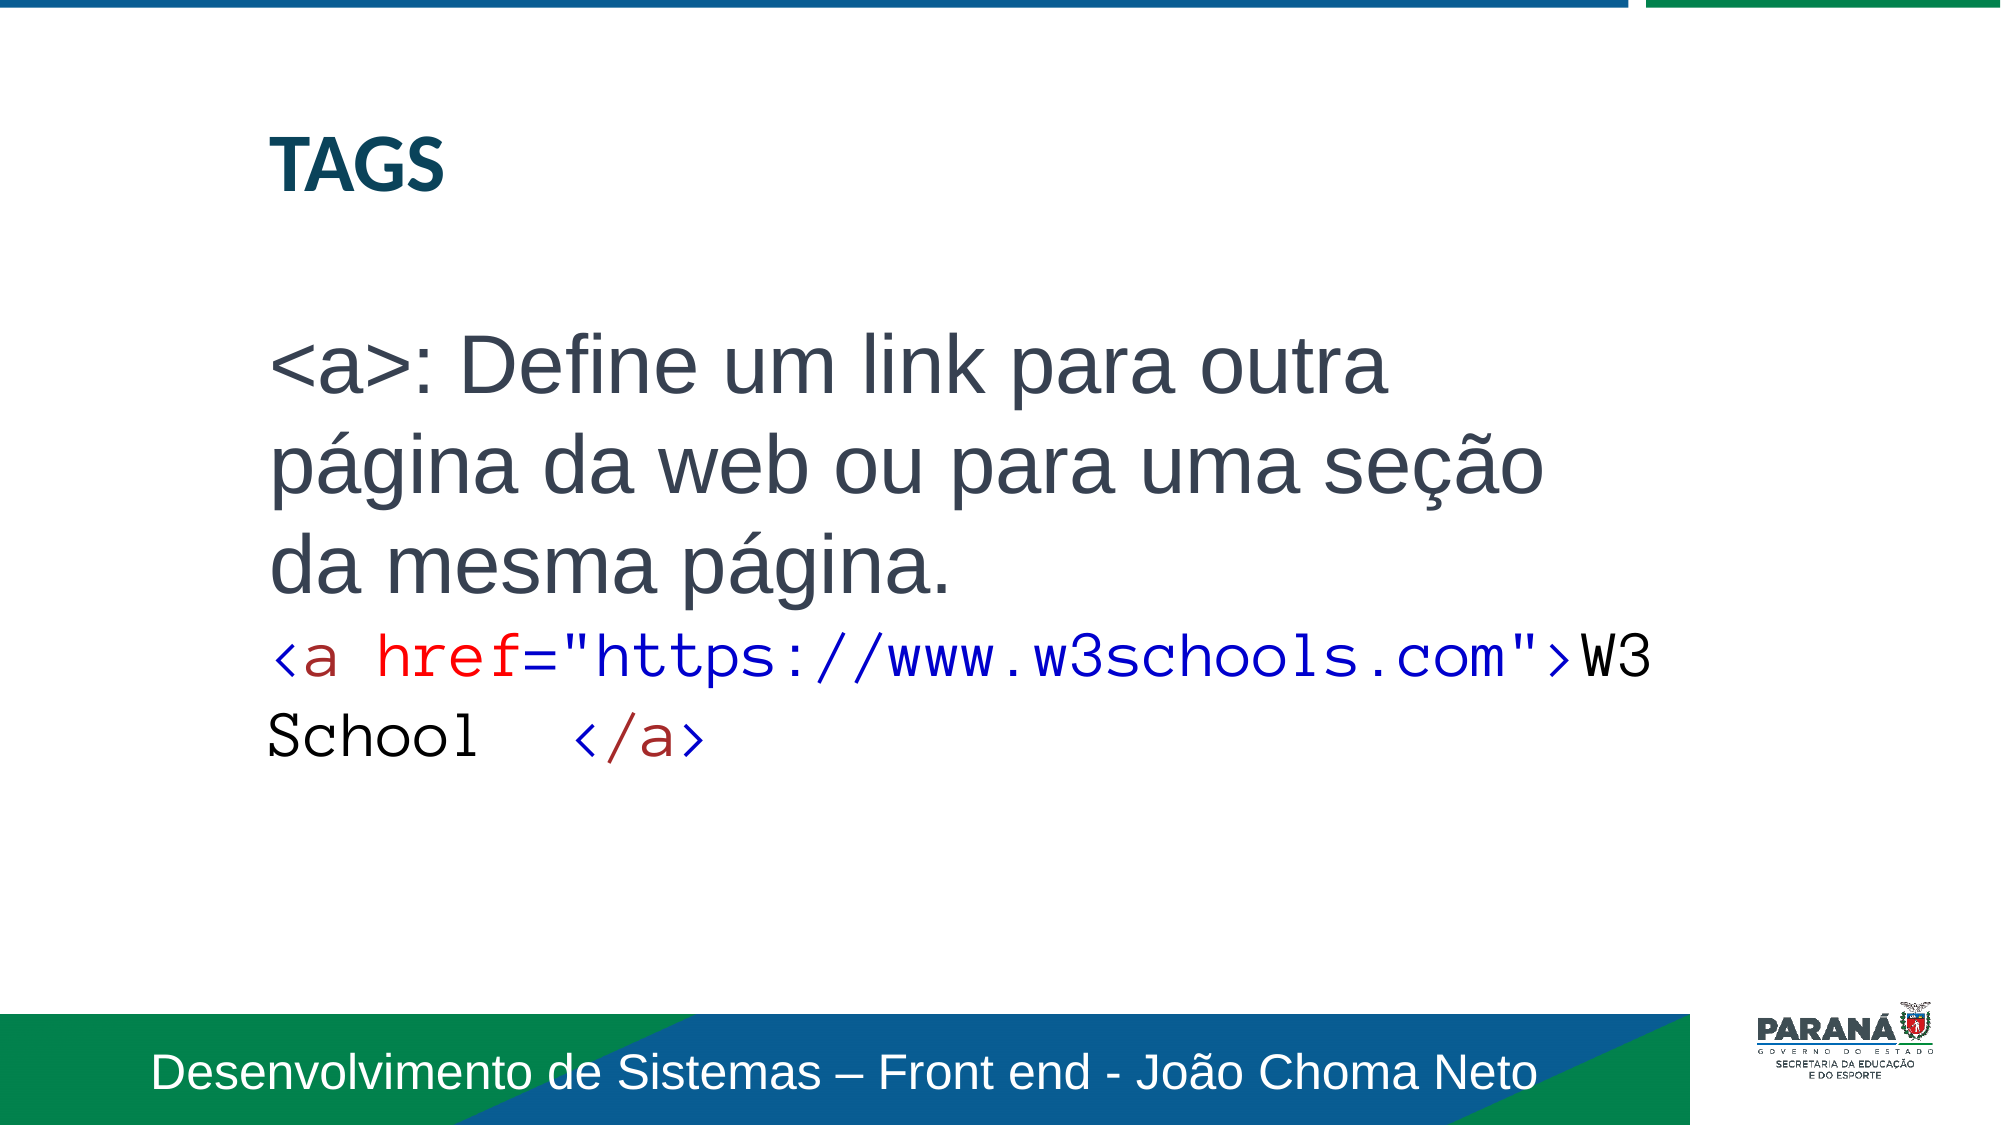

TAGS
<a>: Define um link para outra página da web ou para uma seção da mesma página. <a href="https://www.w3schools.com">W3School	</a>